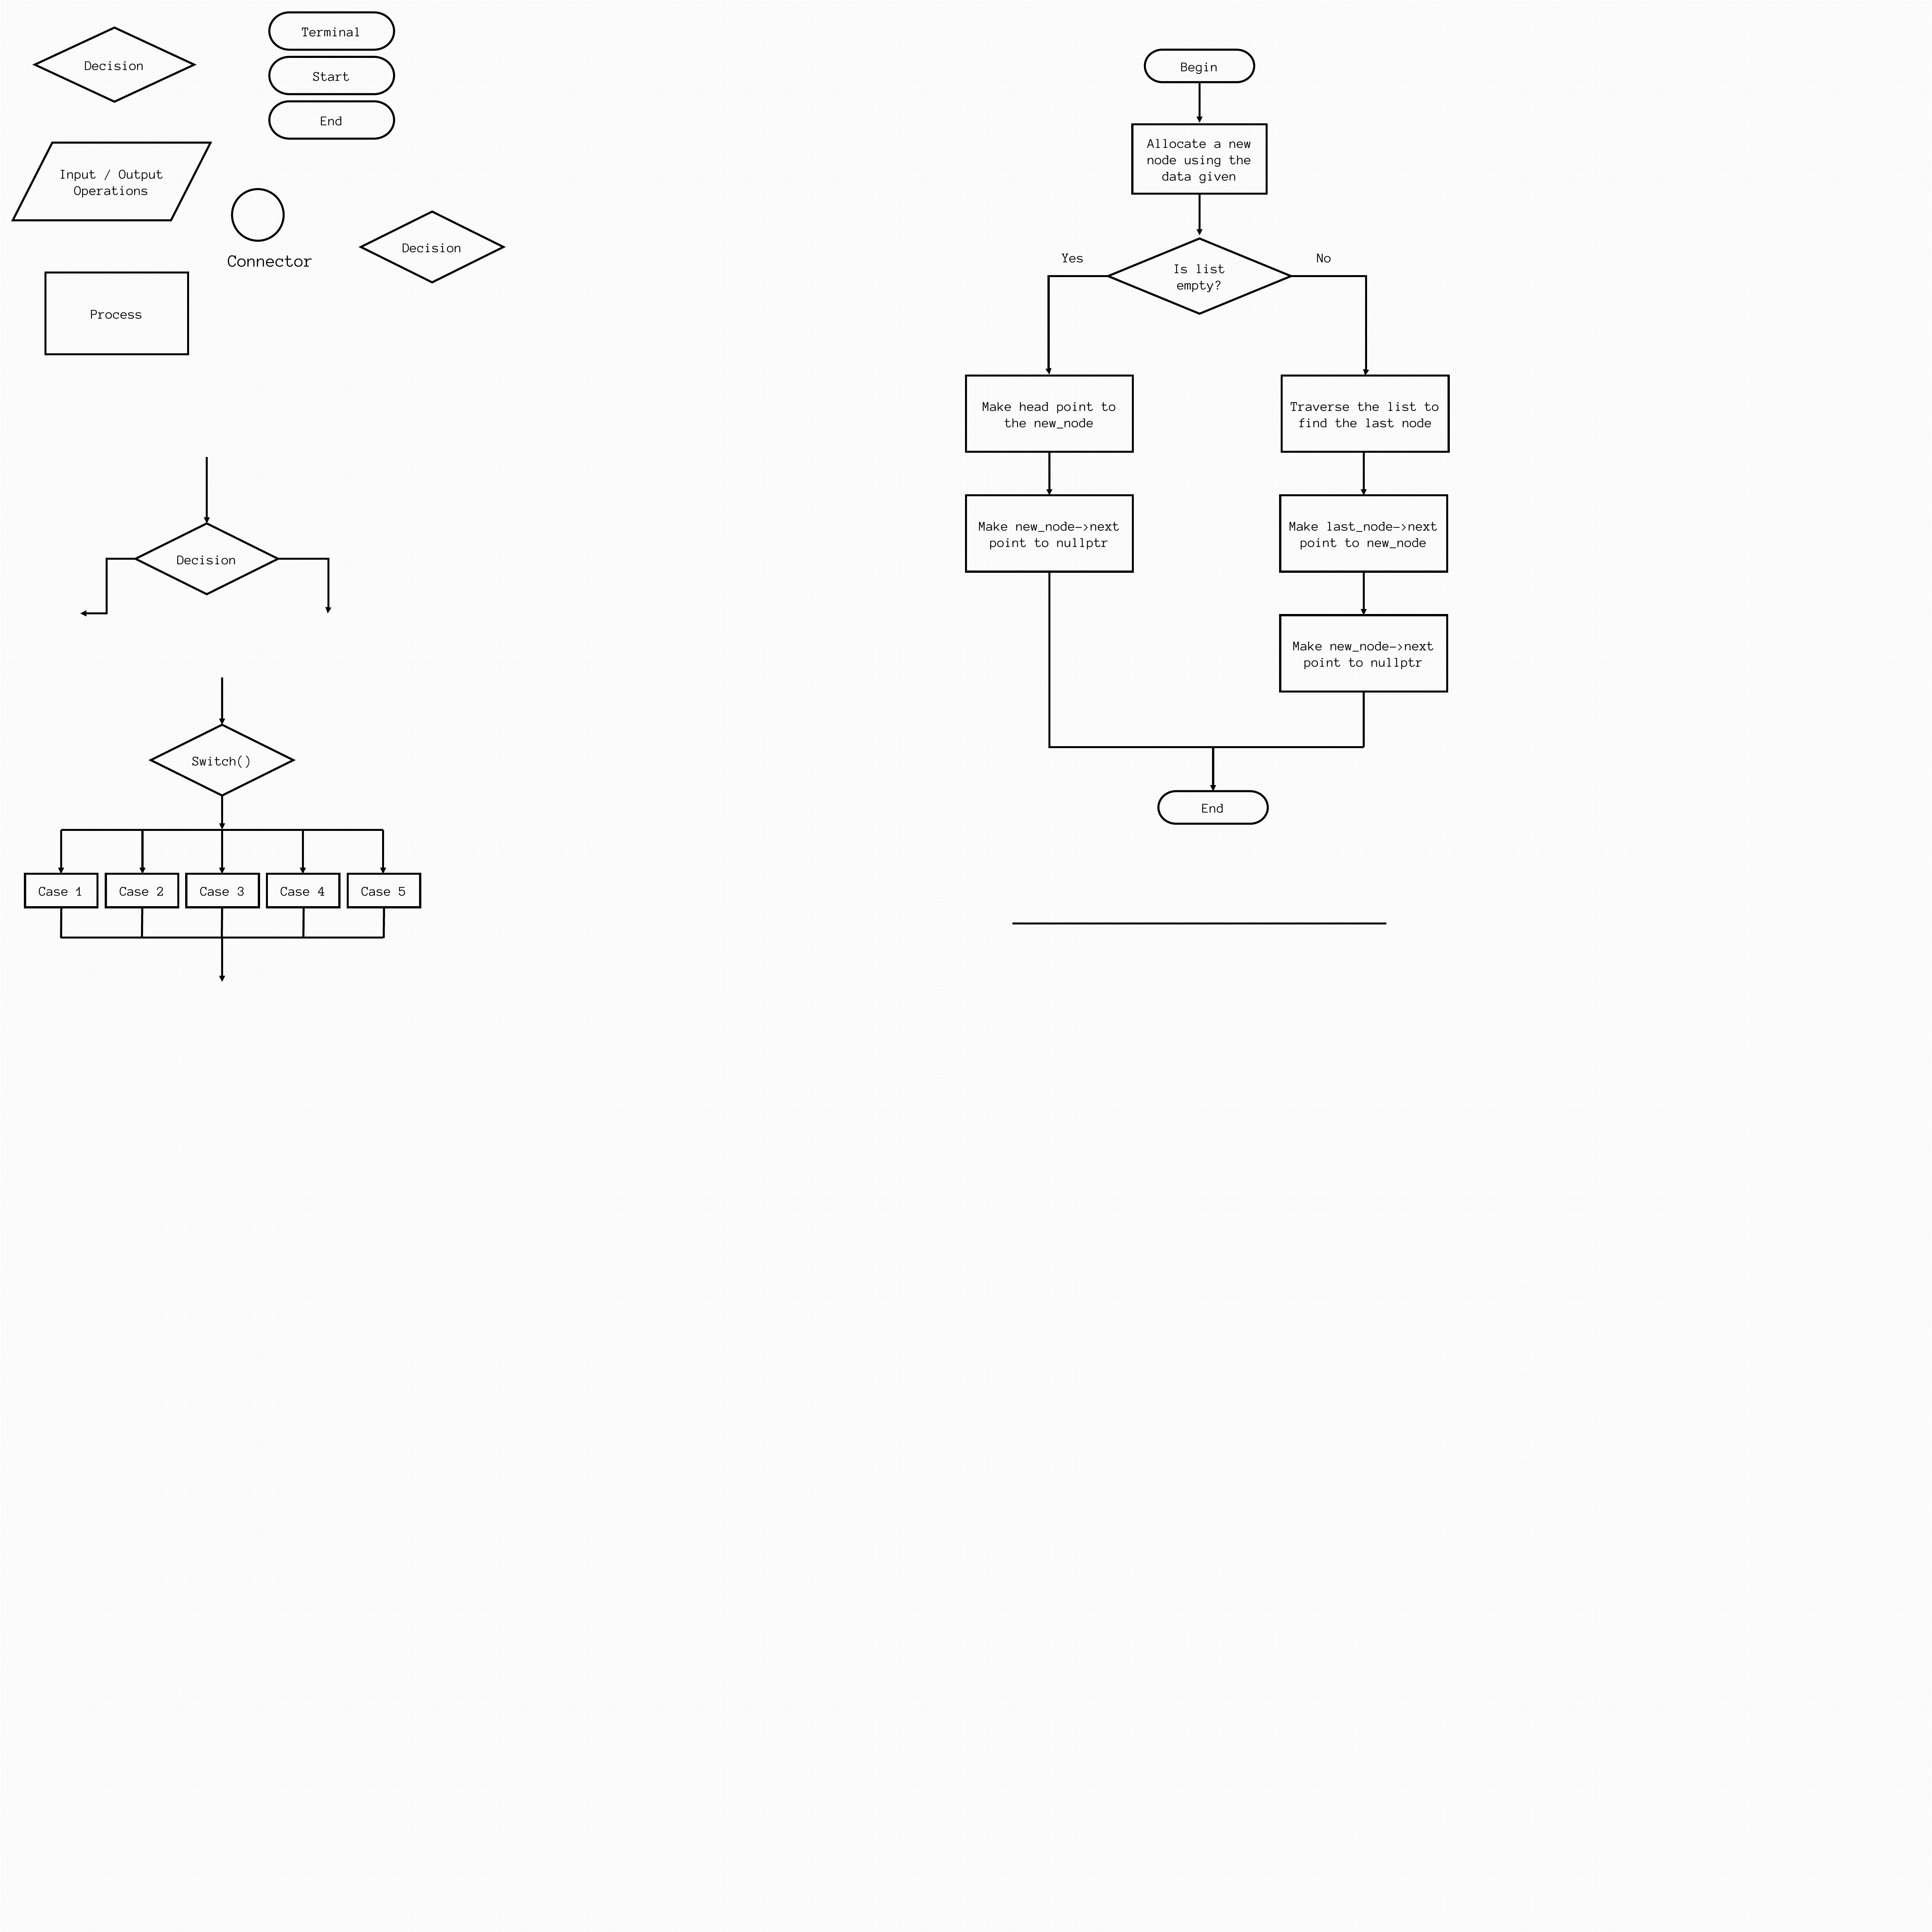

Terminal
Decision
Begin
Start
End
Allocate a new node using the data given
Input / Output
Operations

Decision
Is list empty?
Yes
No
Connector
Process
Make head point to the new_node
Traverse the list to find the last node
Make new_node->next point to nullptr
Make last_node->next point to new_node
Decision
Make new_node->next point to nullptr
Switch()
End
Case 1
Case 2
Case 3
Case 4
Case 5